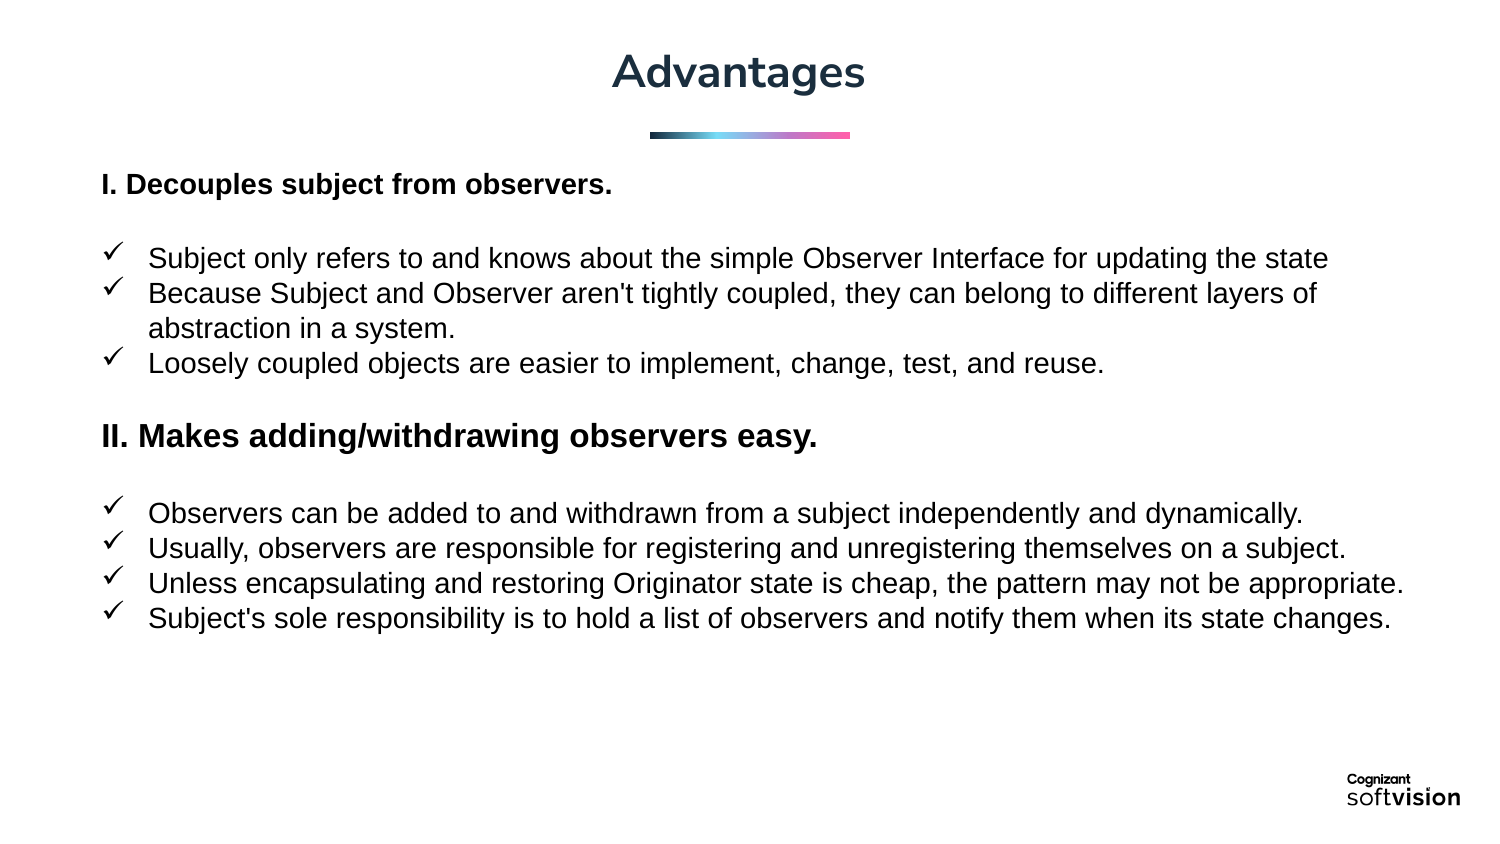

Advantages
I. Decouples subject from observers.

Subject only refers to and knows about the simple Observer Interface for updating the state
Because Subject and Observer aren't tightly coupled, they can belong to different layers of abstraction in a system.
Loosely coupled objects are easier to implement, change, test, and reuse.

II. Makes adding/withdrawing observers easy.

Observers can be added to and withdrawn from a subject independently and dynamically.
Usually, observers are responsible for registering and unregistering themselves on a subject.
Unless encapsulating and restoring Originator state is cheap, the pattern may not be appropriate.
Subject's sole responsibility is to hold a list of observers and notify them when its state changes.